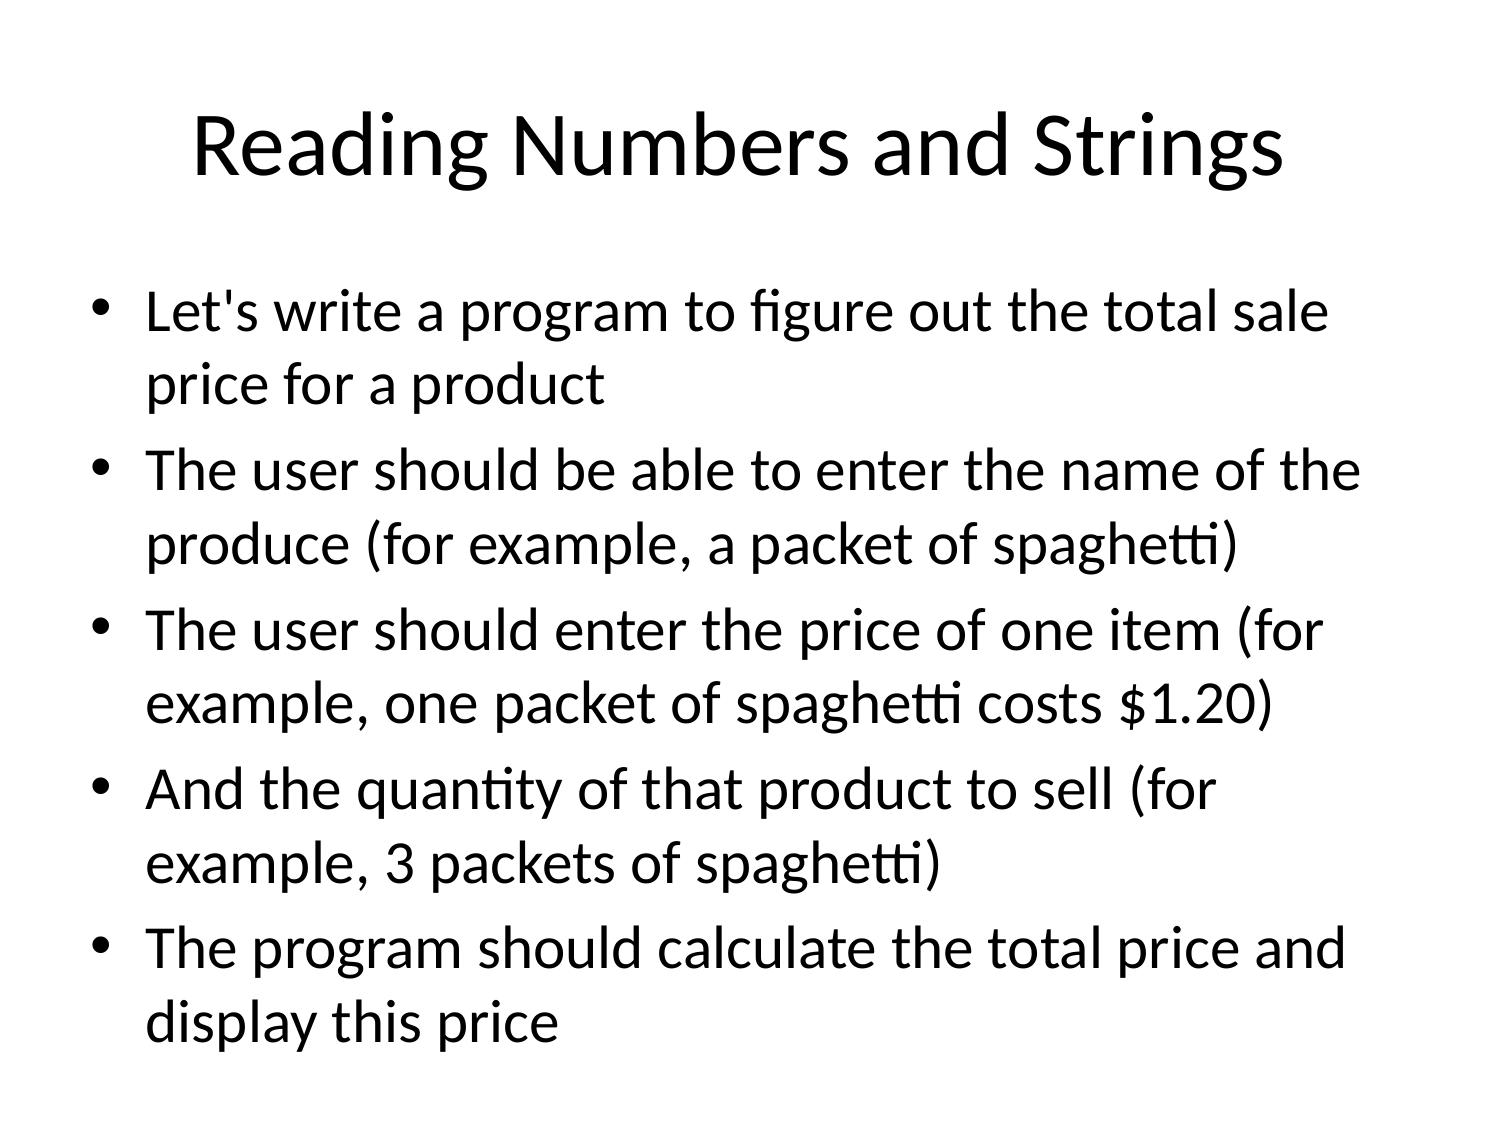

# Reading Numbers and Strings
Let's write a program to figure out the total sale price for a product
The user should be able to enter the name of the produce (for example, a packet of spaghetti)
The user should enter the price of one item (for example, one packet of spaghetti costs $1.20)
And the quantity of that product to sell (for example, 3 packets of spaghetti)
The program should calculate the total price and display this price